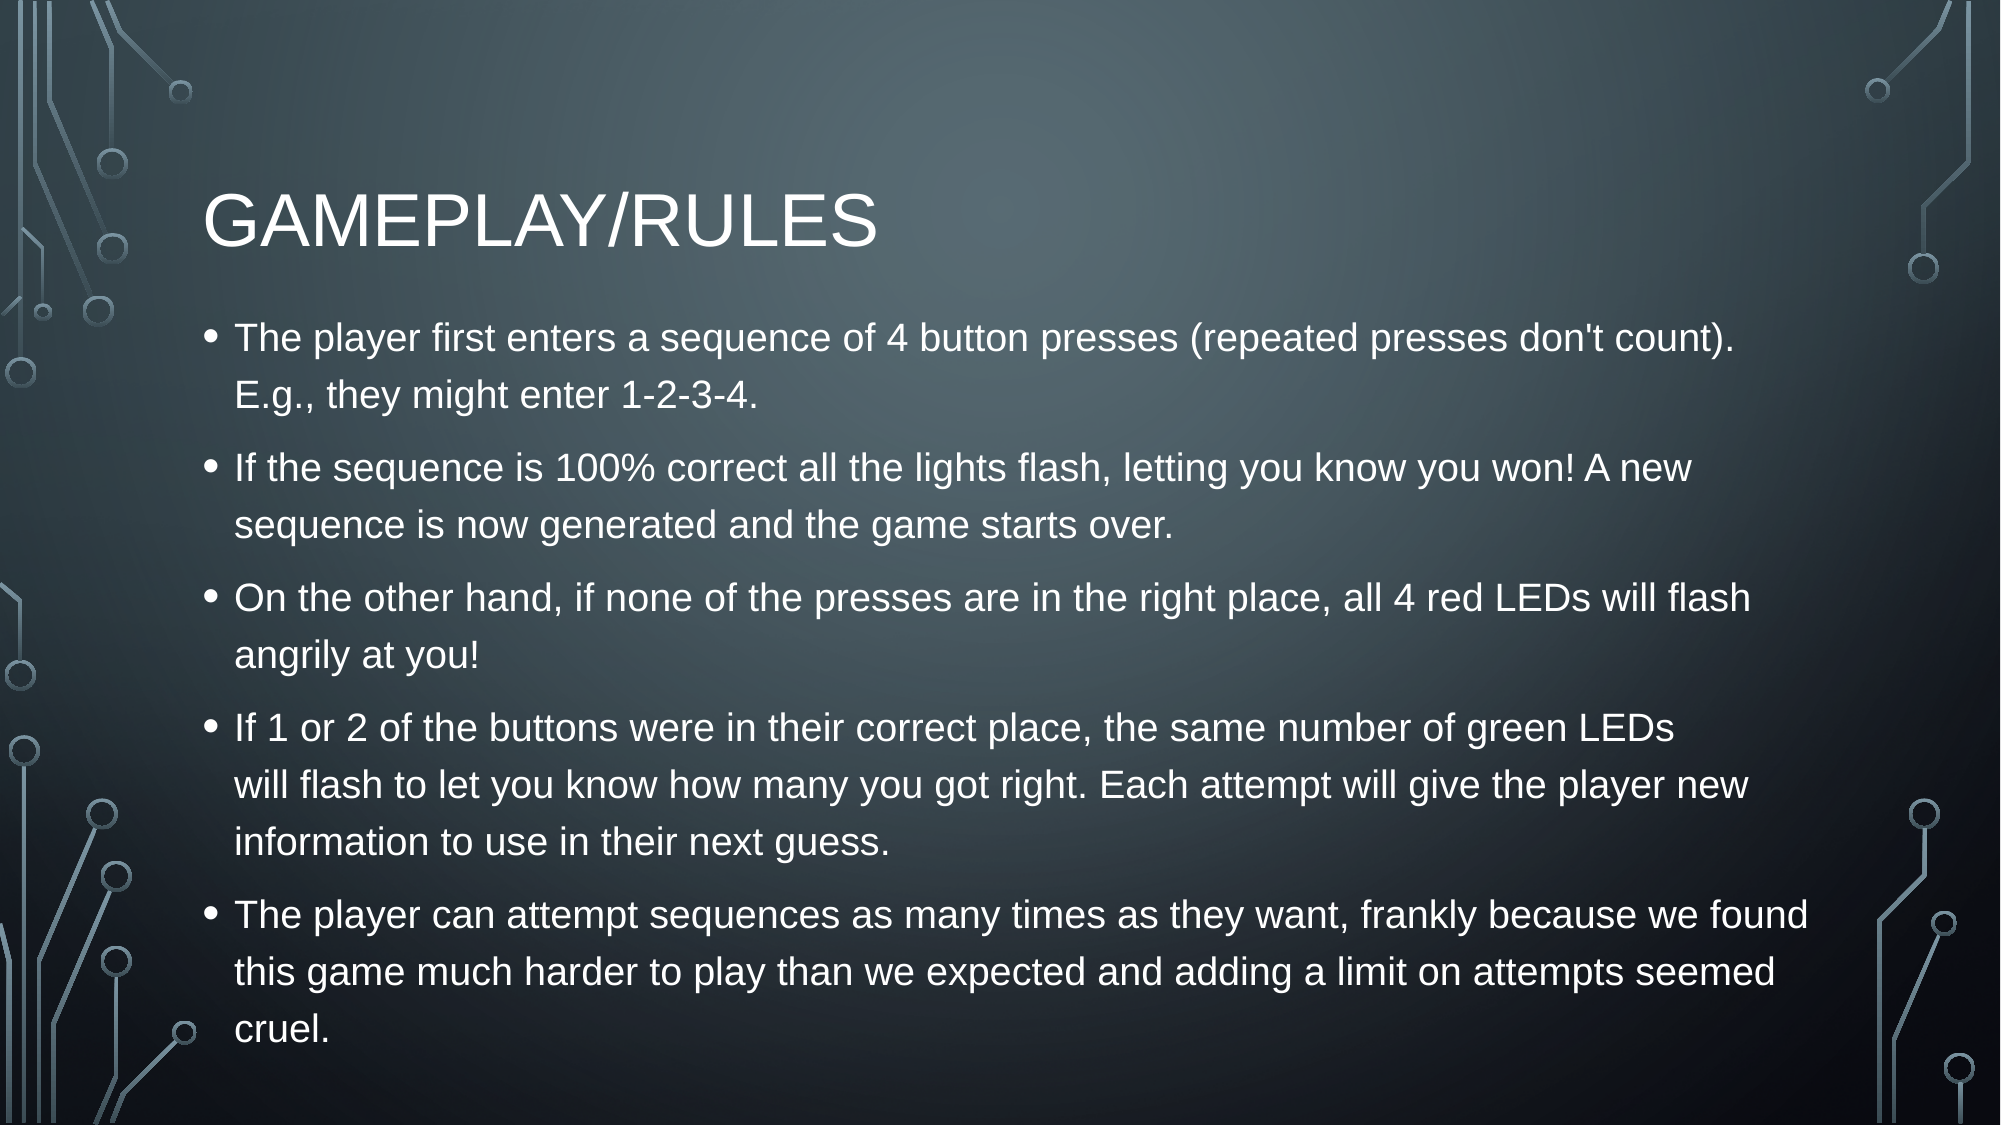

# Gameplay/RULES
The player first enters a sequence of 4 button presses (repeated presses don't count). E.g., they might enter 1-2-3-4.
If the sequence is 100% correct all the lights flash, letting you know you won! A new sequence is now generated and the game starts over.
On the other hand, if none of the presses are in the right place, all 4 red LEDs will flash angrily at you!
If 1 or 2 of the buttons were in their correct place, the same number of green LEDs will flash to let you know how many you got right. Each attempt will give the player new information to use in their next guess.
The player can attempt sequences as many times as they want, frankly because we found this game much harder to play than we expected and adding a limit on attempts seemed cruel.